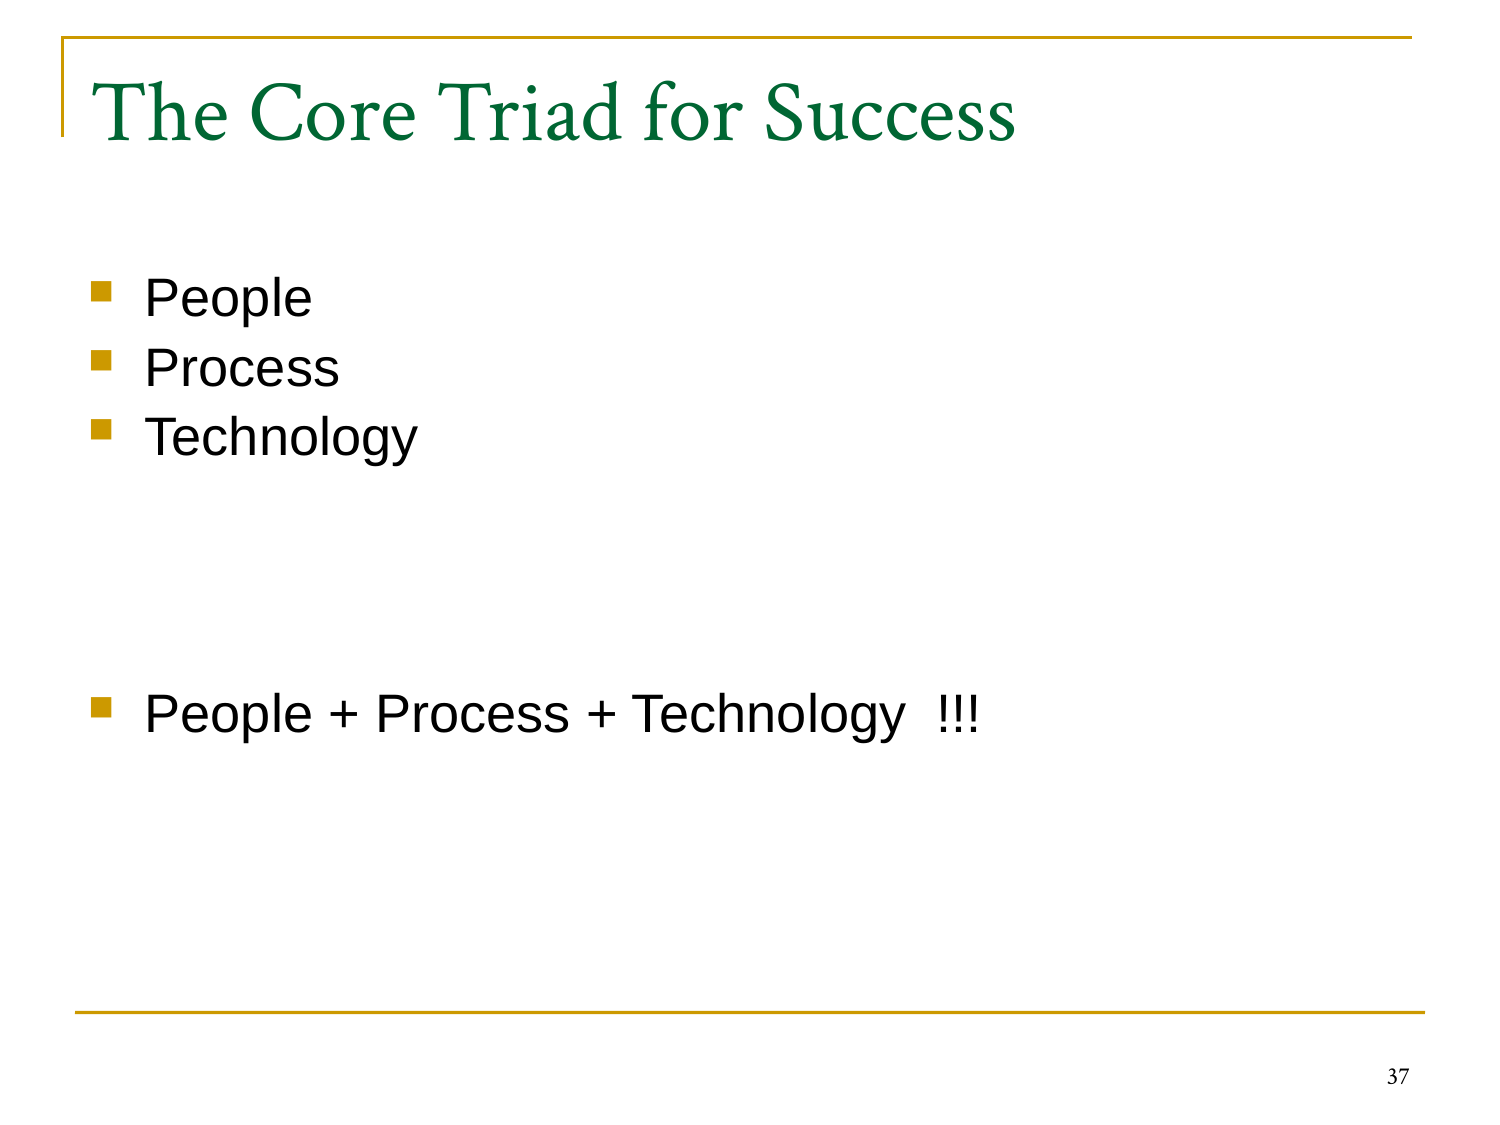

# The Core Triad for Success
People
Process
Technology

People + Process + Technology  !!!
37